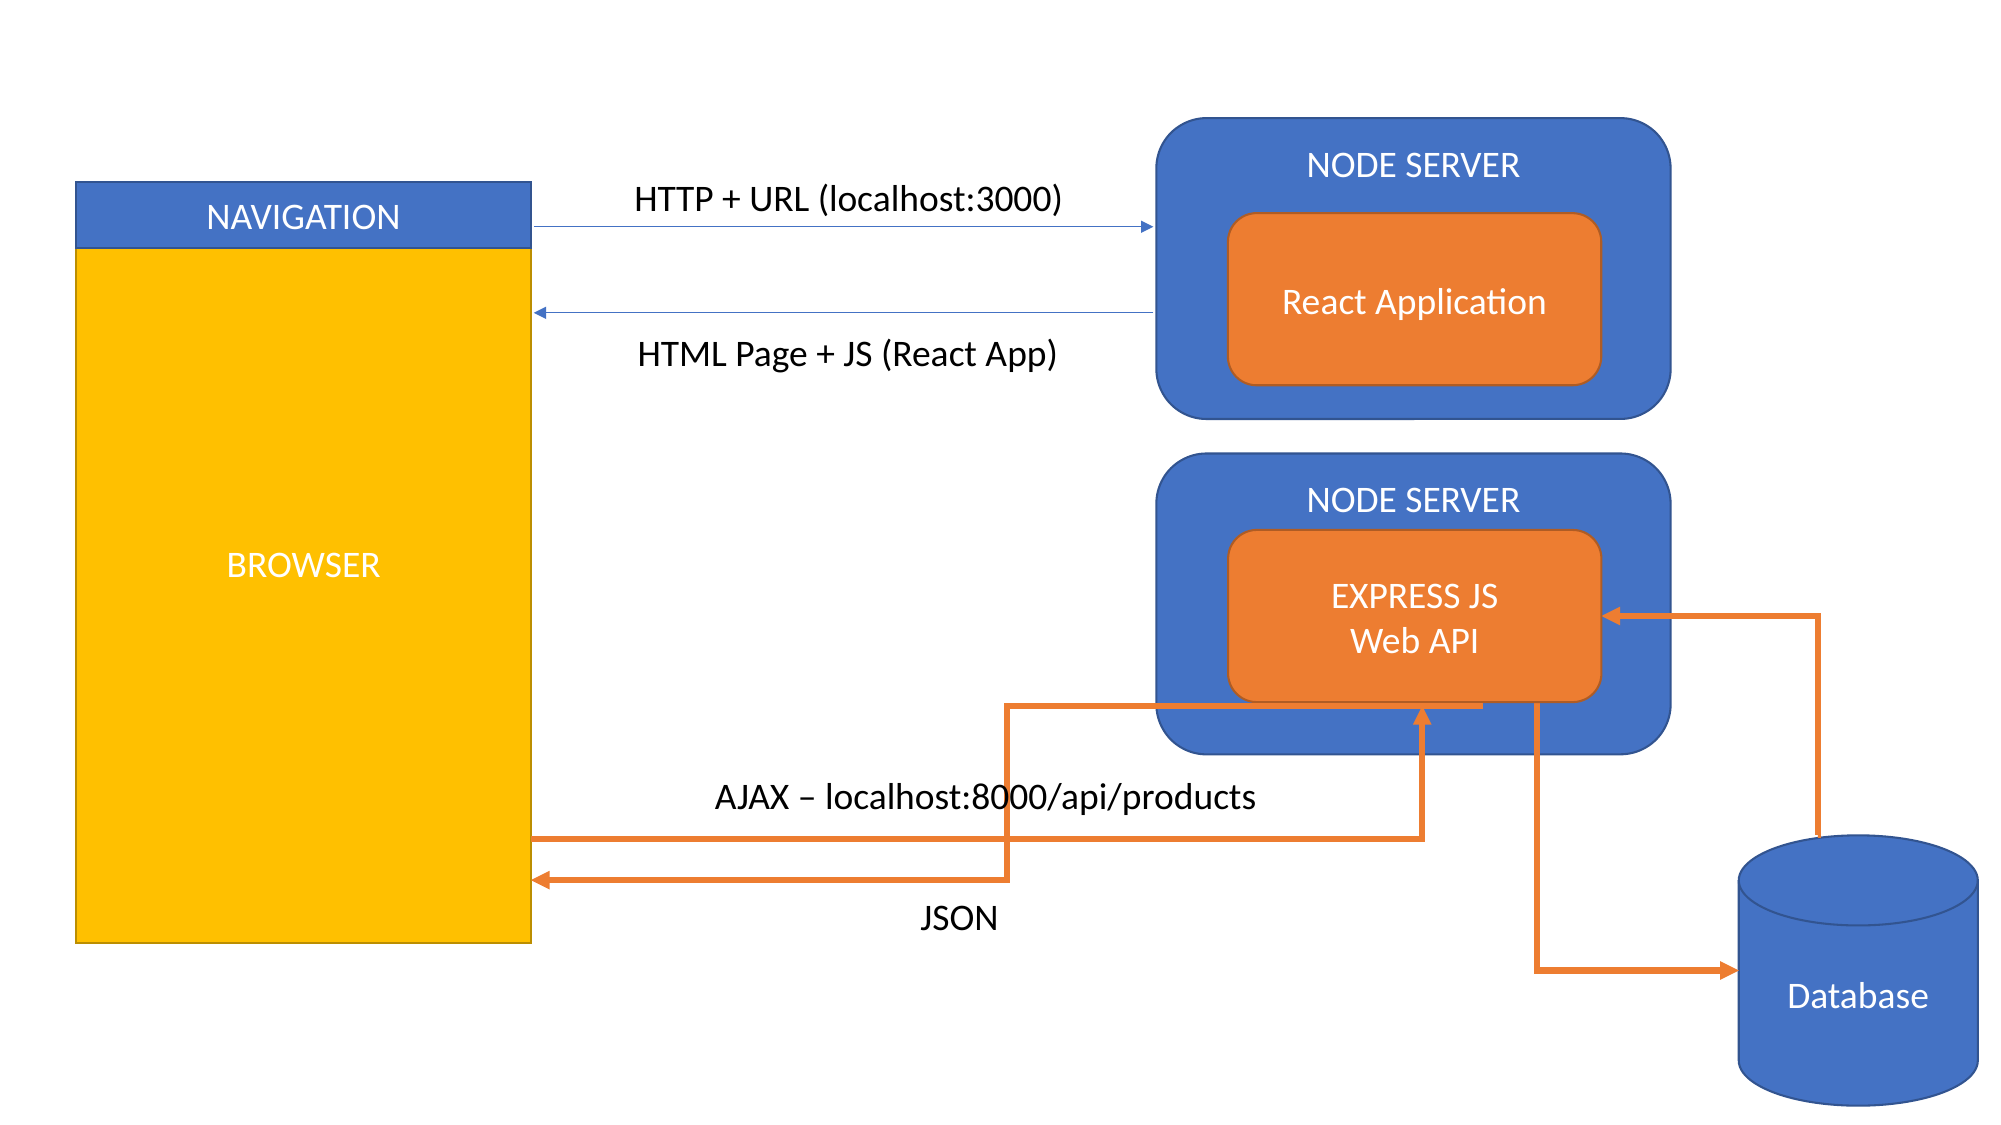

NODE SERVER
HTTP + URL (localhost:3000)
BROWSER
NAVIGATION
React Application
HTML Page + JS (React App)
NODE SERVER
EXPRESS JS
Web API
AJAX – localhost:8000/api/products
Database
JSON